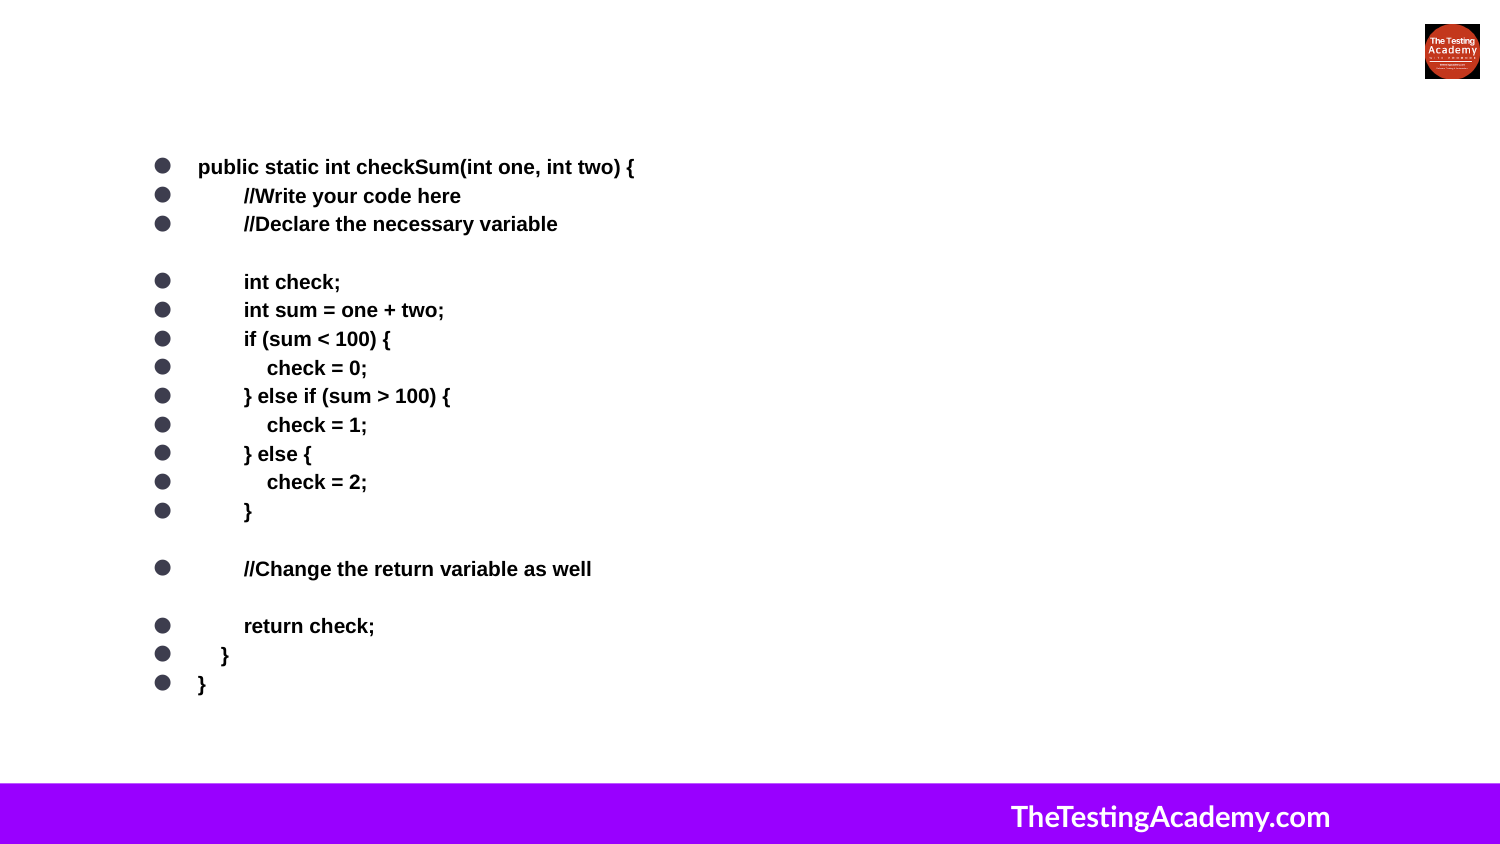

public static int checkSum(int one, int two) {
        //Write your code here
        //Declare the necessary variable

        int check;
        int sum = one + two;
        if (sum < 100) {
            check = 0;
        } else if (sum > 100) {
            check = 1;
        } else {
            check = 2;
        }

        //Change the return variable as well

        return check;
    }
}